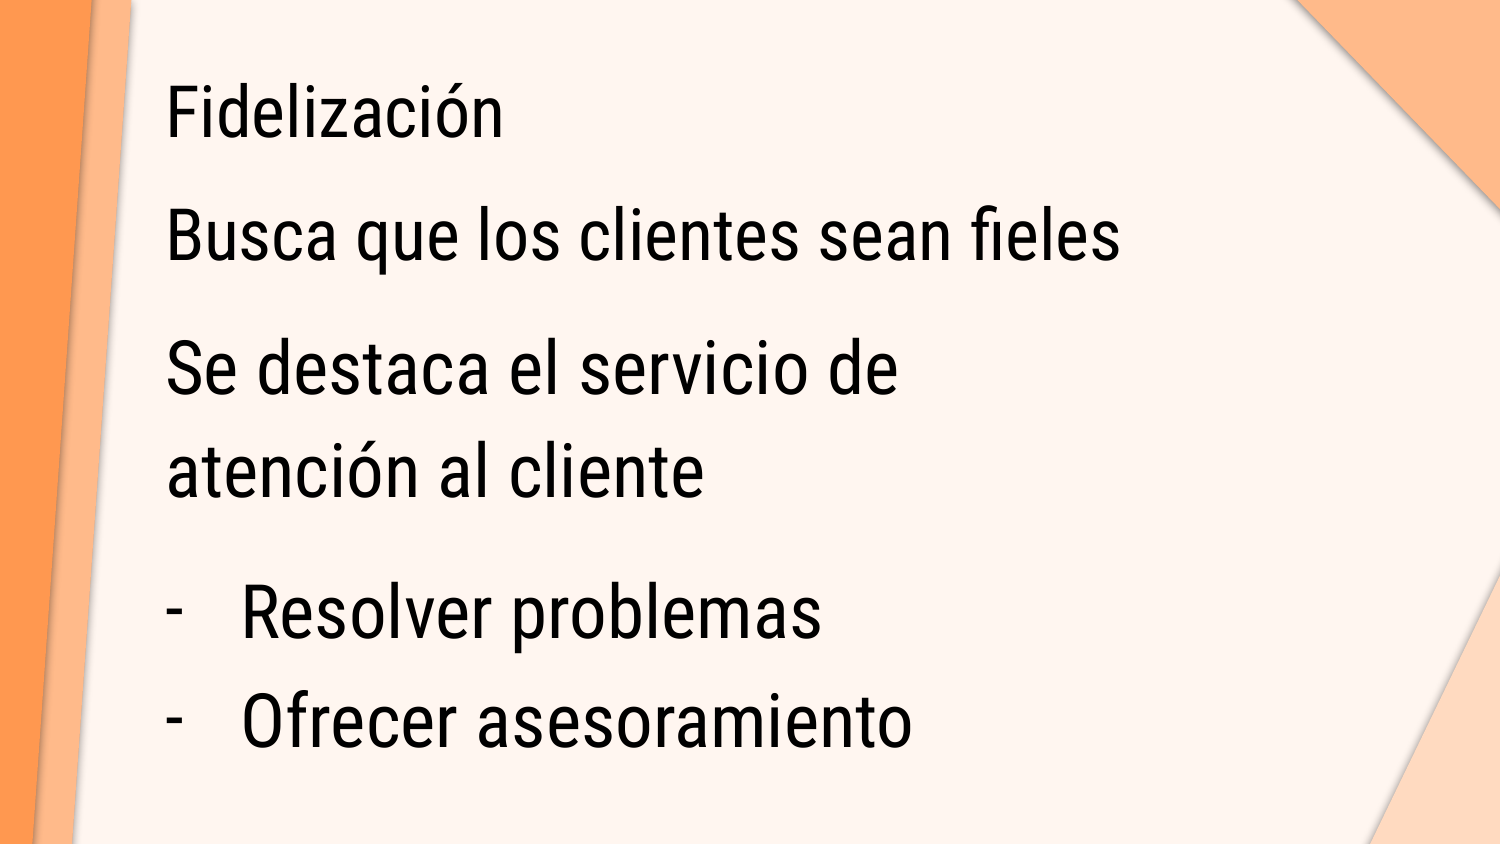

Fidelización
Busca que los clientes sean fieles

Se destaca el servicio de atención al cliente

Resolver problemas
Ofrecer asesoramiento